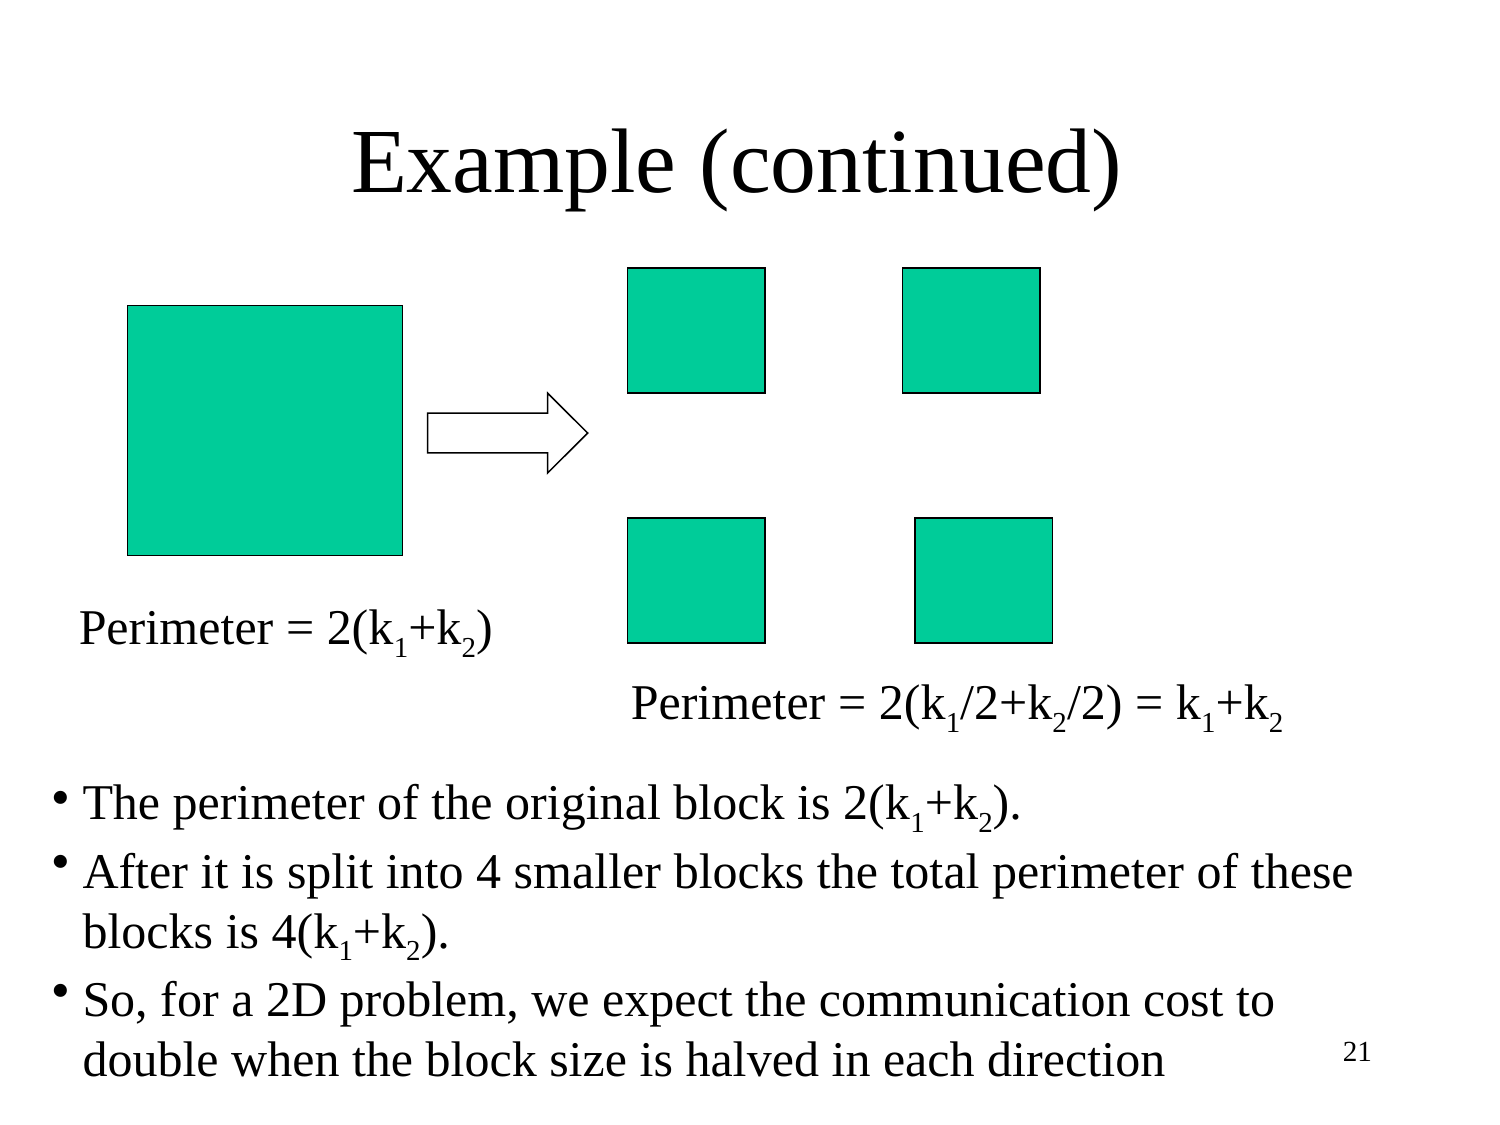

# Example (continued)

Perimeter = 2(k1+k2)
Perimeter = 2(k1/2+k2/2) = k1+k2
The perimeter of the original block is 2(k1+k2).
After it is split into 4 smaller blocks the total perimeter of these blocks is 4(k1+k2).
So, for a 2D problem, we expect the communication cost to double when the block size is halved in each direction

21